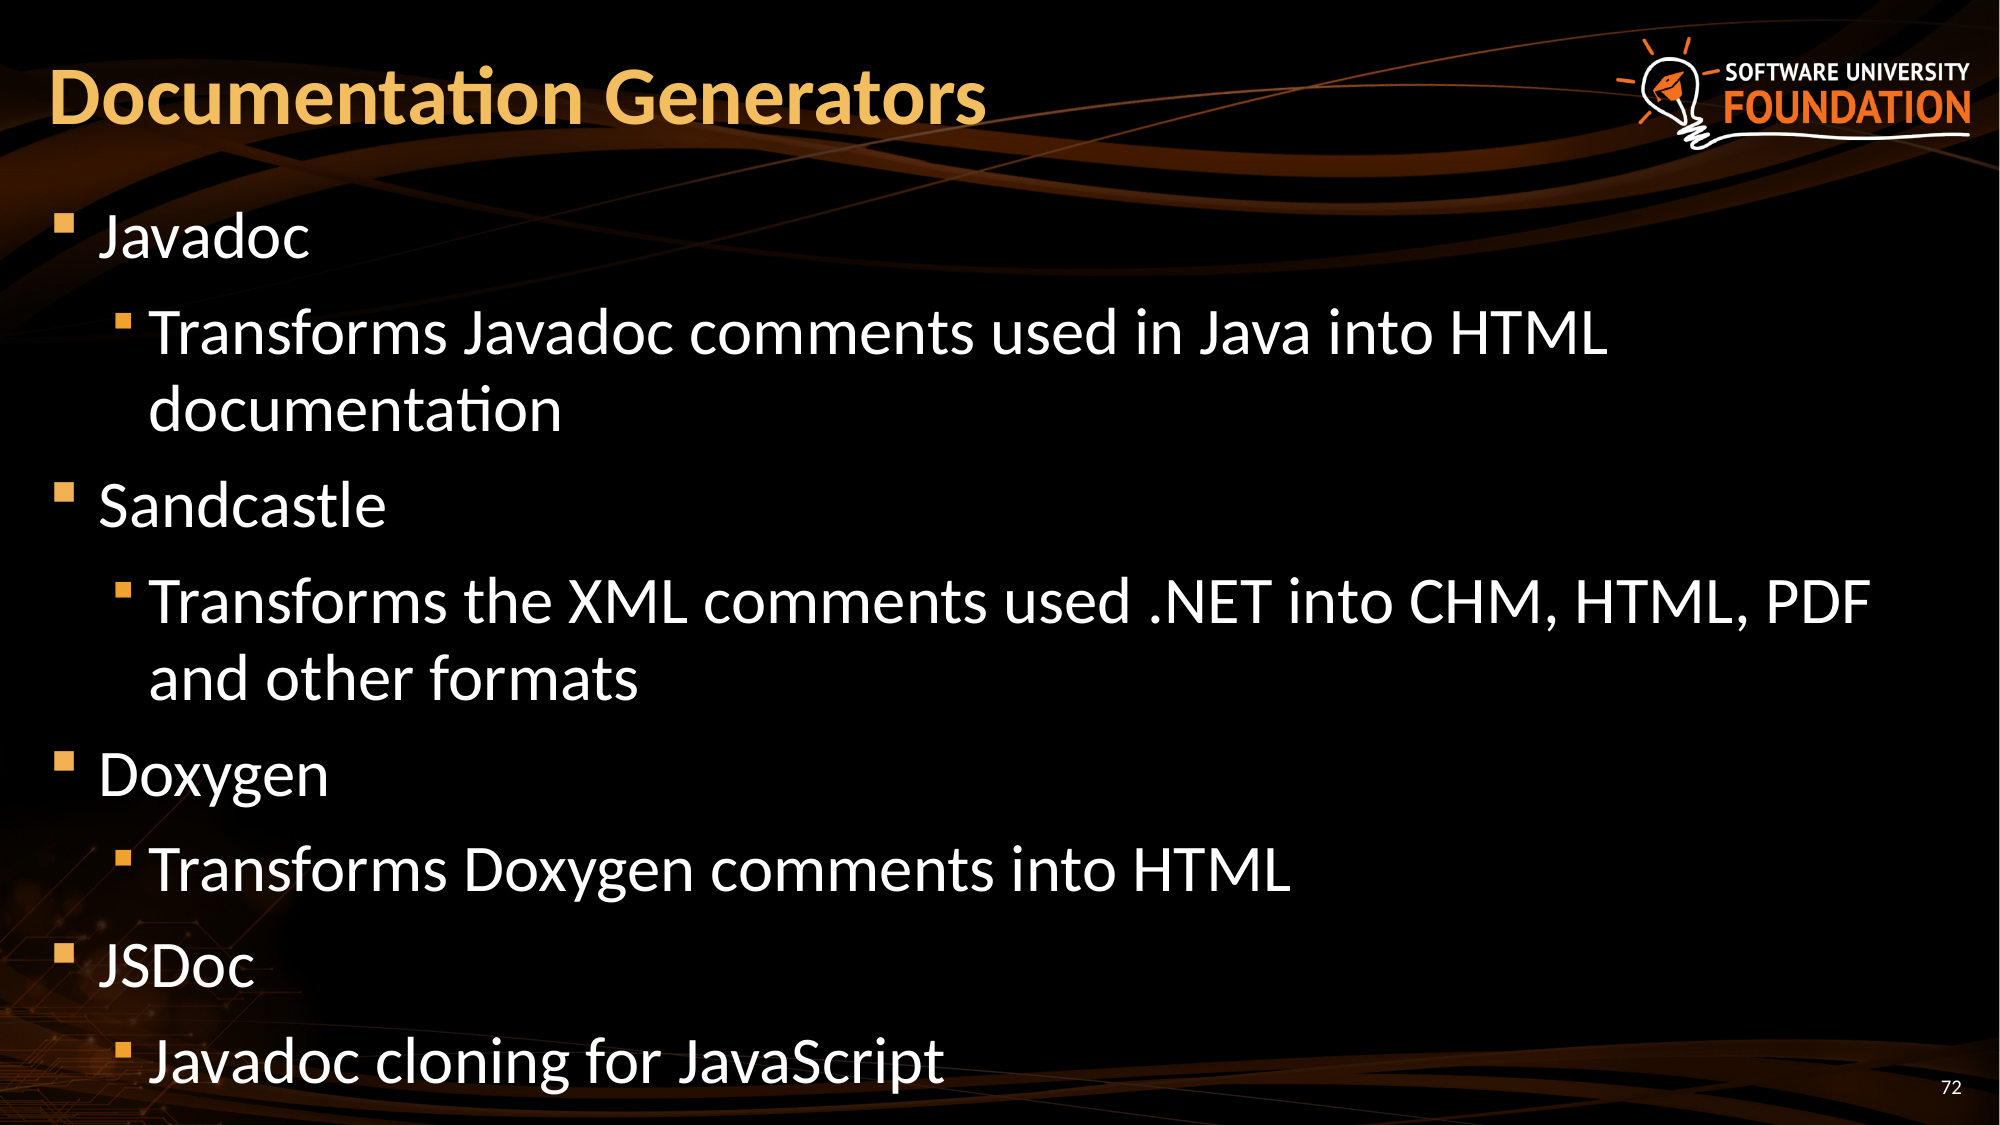

# Documentation Generators
Javadoc
Transforms Javadoc comments used in Java into HTML documentation
Sandcastle
Transforms the XML comments used .NET into CHM, HTML, PDF and other formats
Doxygen
Transforms Doxygen comments into HTML
JSDoc
Javadoc cloning for JavaScript
72